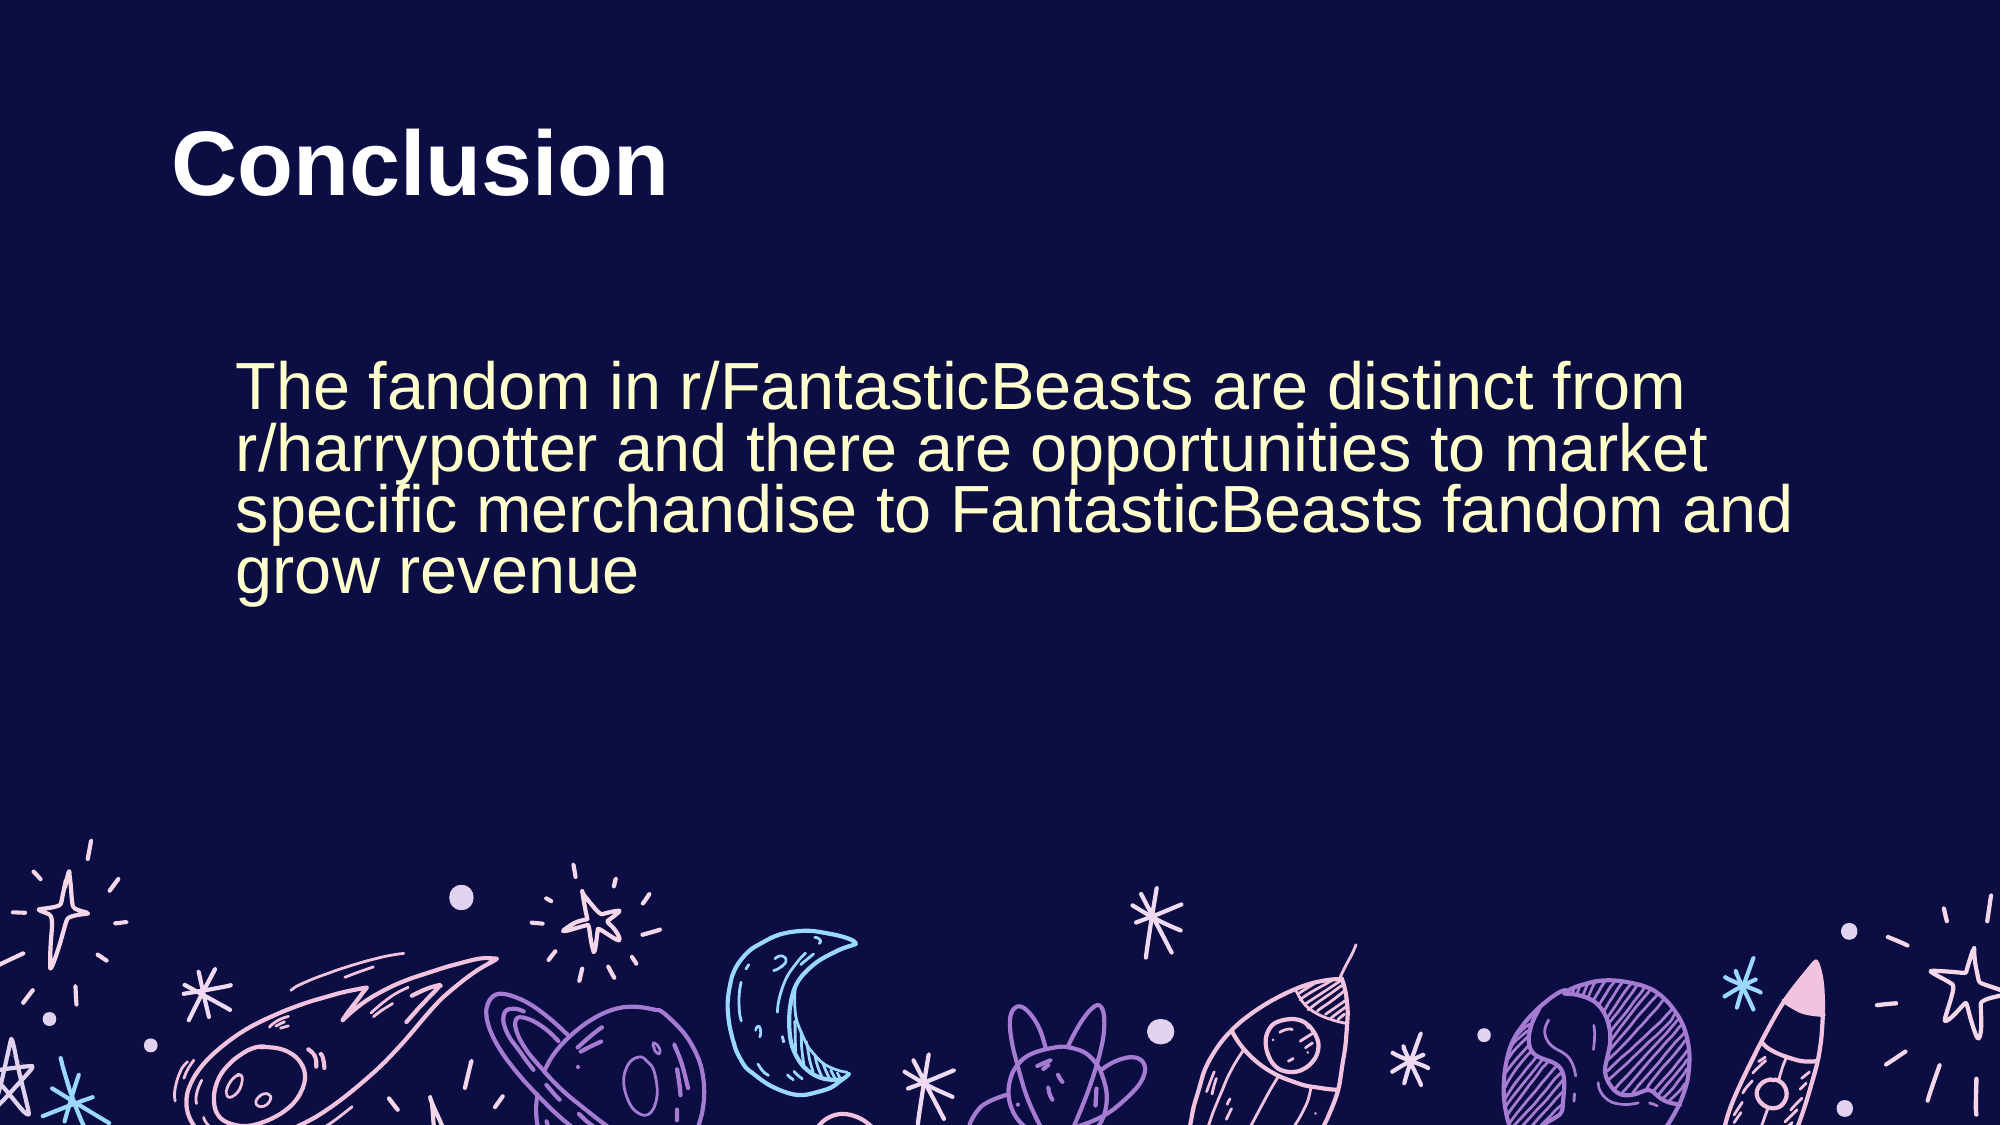

Conclusion
The fandom in r/FantasticBeasts are distinct from r/harrypotter and there are opportunities to market specific merchandise to FantasticBeasts fandom and grow revenue